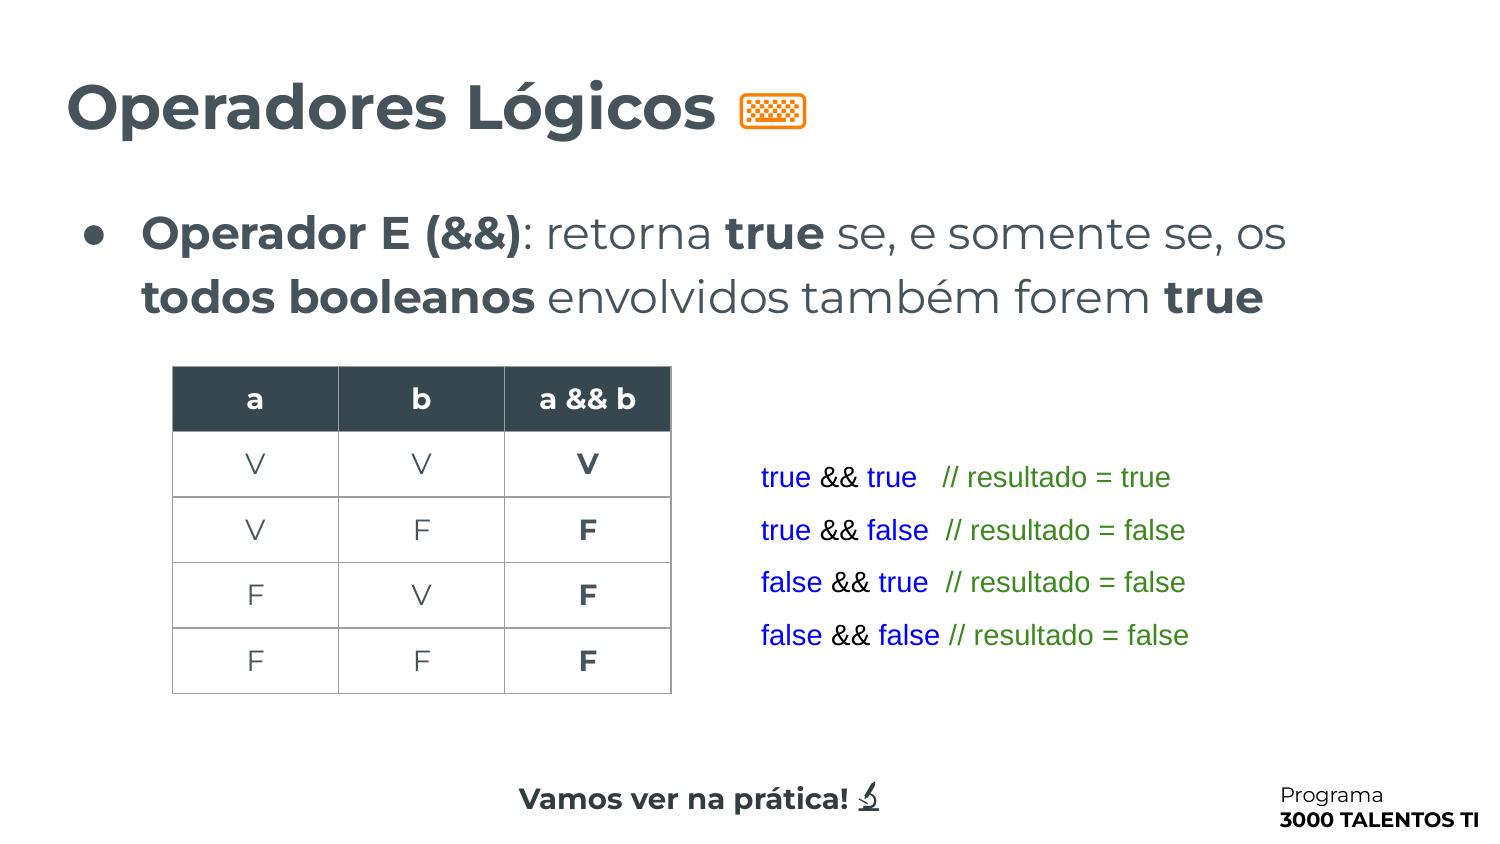

# Operadores Lógicos ⌨️
Operador E (&&): retorna true se, e somente se, os todos booleanos envolvidos também forem true
| a | b | a && b |
| --- | --- | --- |
| V | V | V |
| V | F | F |
| F | V | F |
| F | F | F |
true && true   // resultado = true
true && false  // resultado = false
false && true  // resultado = false
false && false // resultado = false
Vamos ver na prática! 🔬